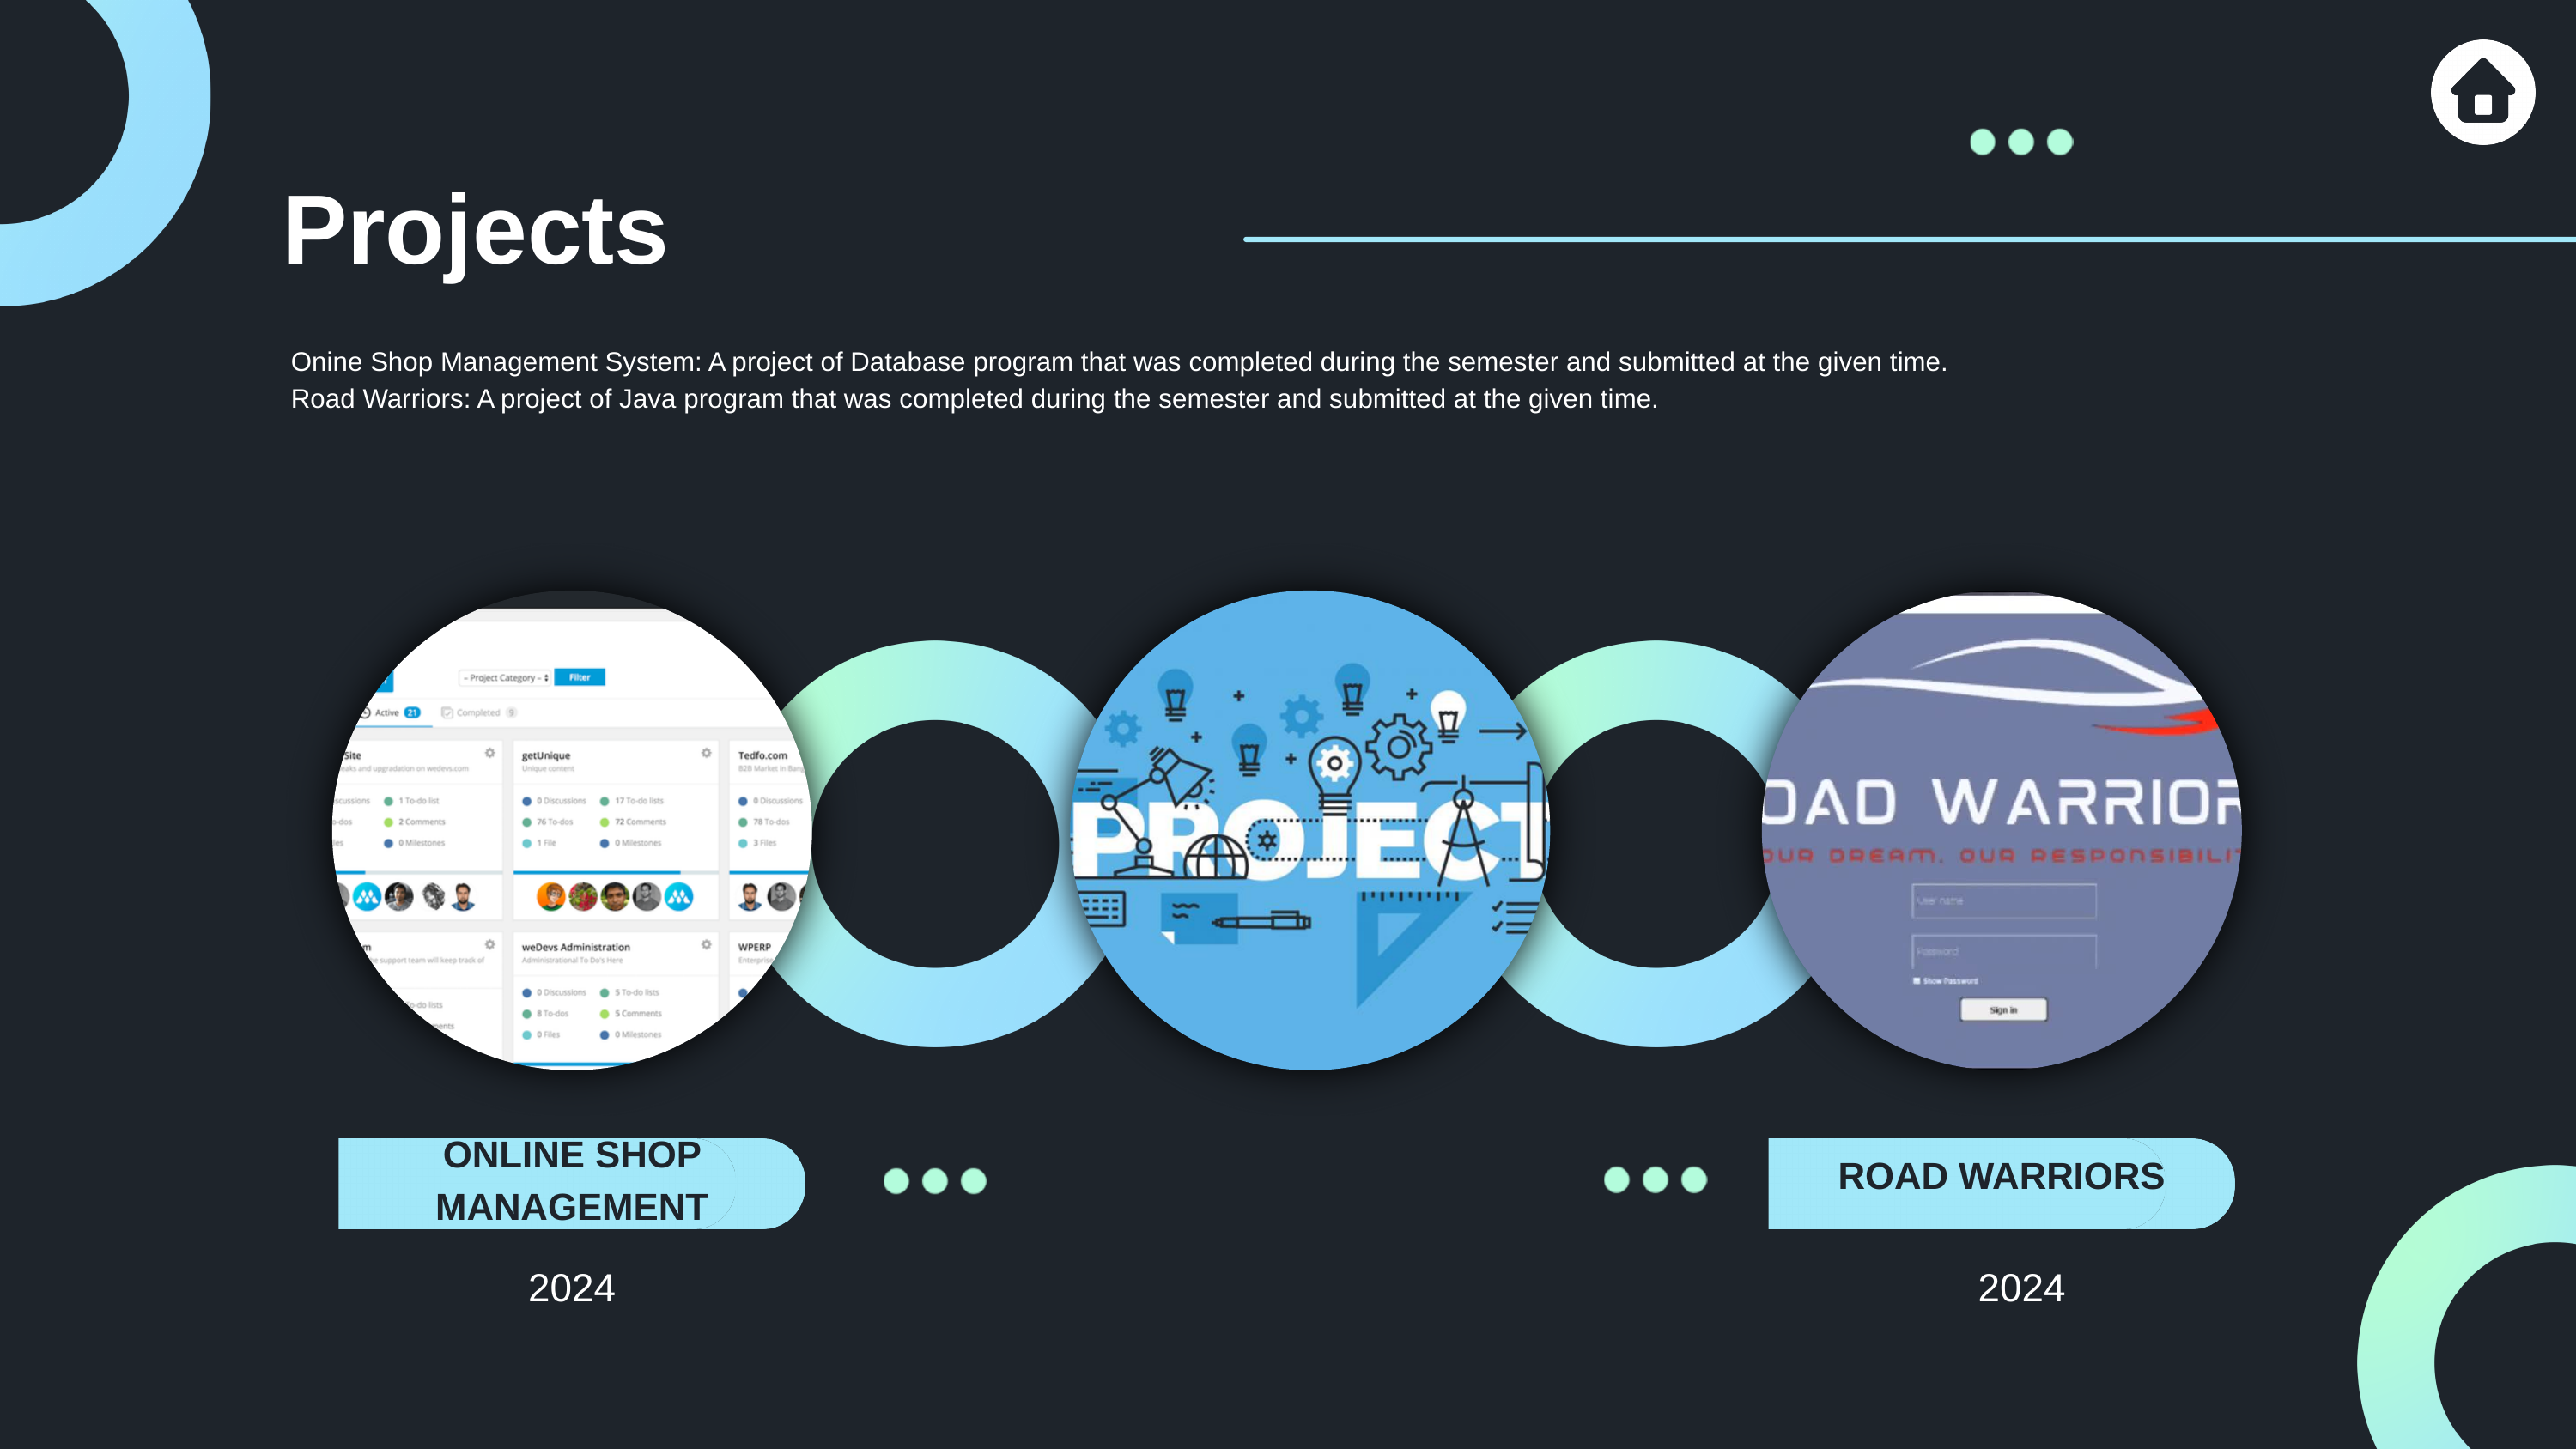

Projects

Onine Shop Management System: A project of Database program that was completed during the semester and submitted at the given time.
Road Warriors: A project of Java program that was completed during the semester and submitted at the given time.

ONLINE SHOP MANAGEMENT

ROAD WARRIORS

2024
2024